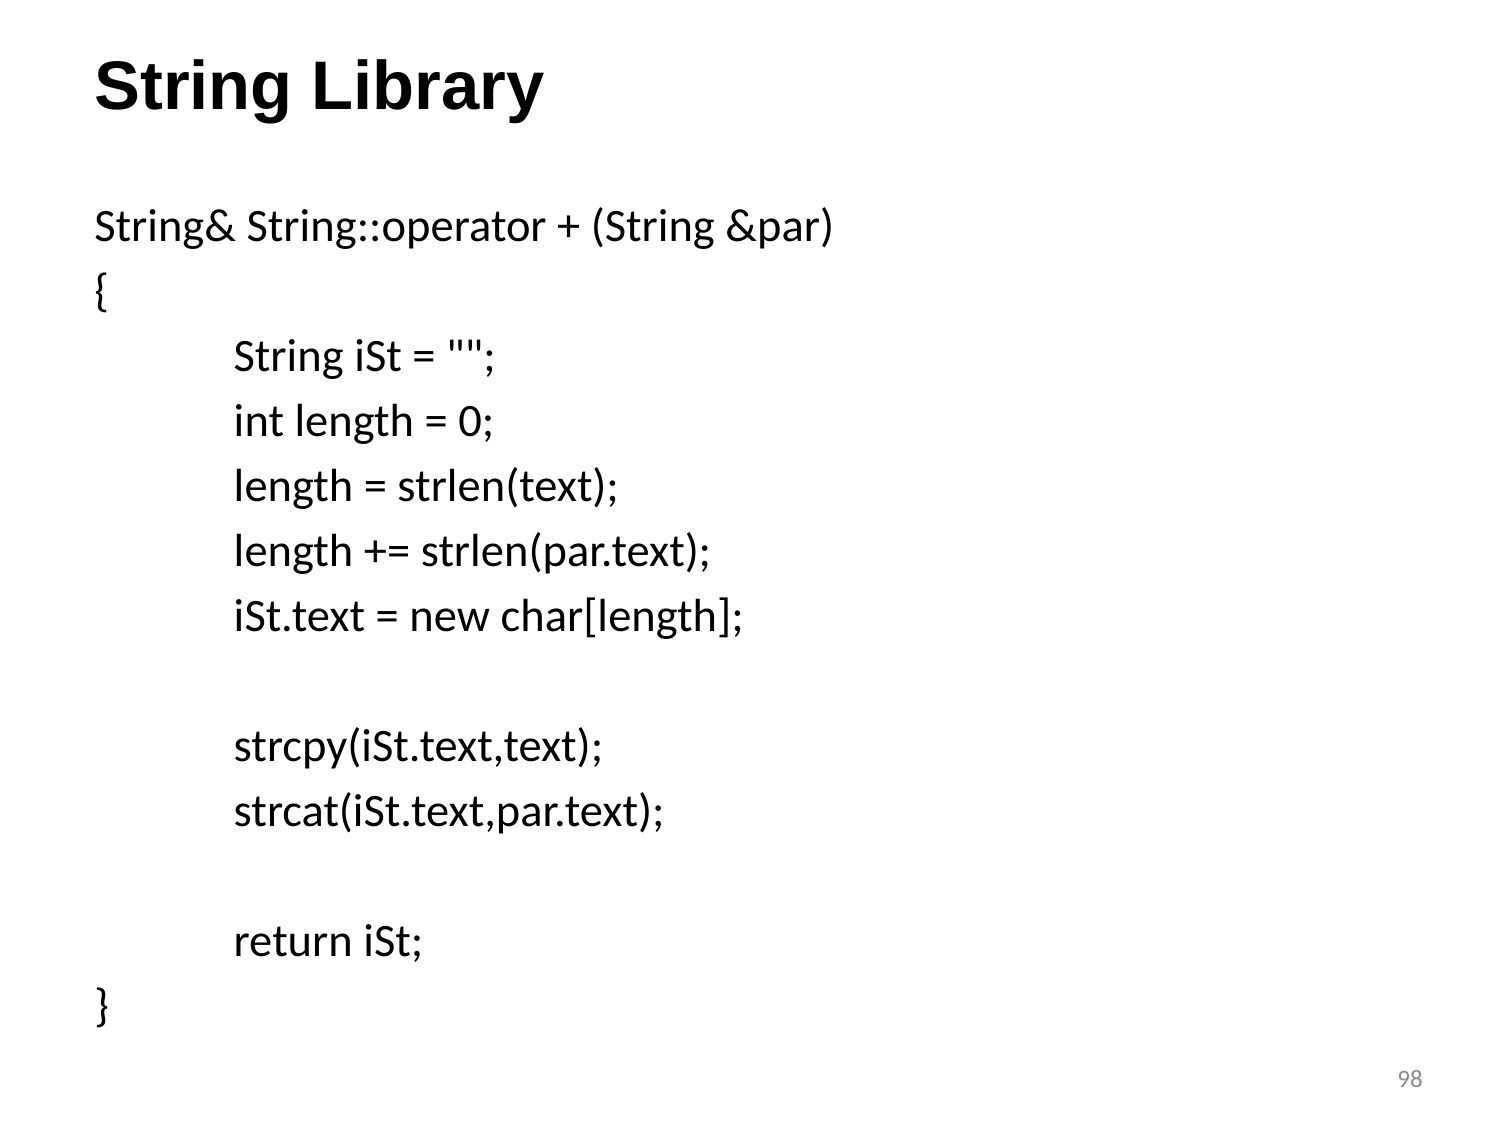

# String Library
String& String::operator + (String &par)
{
	String iSt = "";
	int length = 0;
	length = strlen(text);
	length += strlen(par.text);
	iSt.text = new char[length];

	strcpy(iSt.text,text);
	strcat(iSt.text,par.text);

	return iSt;
}
98